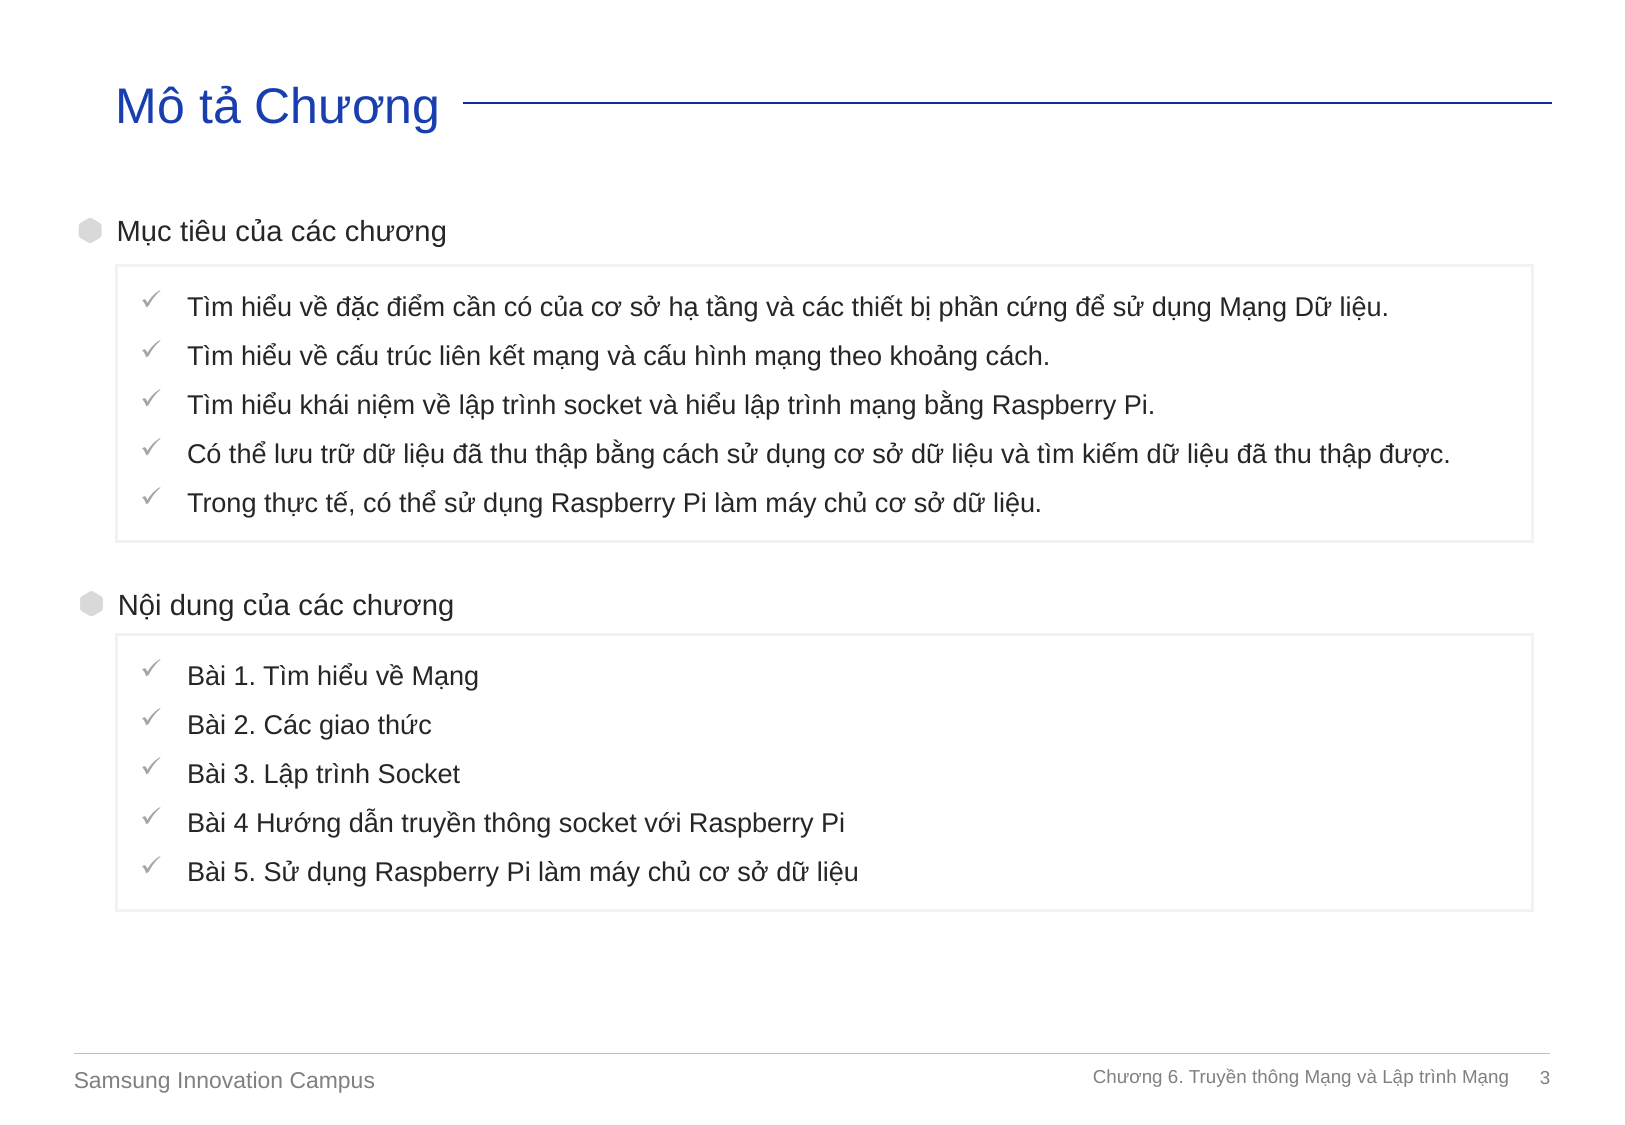

Mô tả Chương

Mục tiêu của các chương
Tìm hiểu về đặc điểm cần có của cơ sở hạ tầng và các thiết bị phần cứng để sử dụng Mạng Dữ liệu.
Tìm hiểu về cấu trúc liên kết mạng và cấu hình mạng theo khoảng cách.
Tìm hiểu khái niệm về lập trình socket và hiểu lập trình mạng bằng Raspberry Pi.
Có thể lưu trữ dữ liệu đã thu thập bằng cách sử dụng cơ sở dữ liệu và tìm kiếm dữ liệu đã thu thập được.
Trong thực tế, có thể sử dụng Raspberry Pi làm máy chủ cơ sở dữ liệu.

Nội dung của các chương
Bài 1. Tìm hiểu về Mạng
Bài 2. Các giao thức
Bài 3. Lập trình Socket
Bài 4 Hướng dẫn truyền thông socket với Raspberry Pi
Bài 5. Sử dụng Raspberry Pi làm máy chủ cơ sở dữ liệu